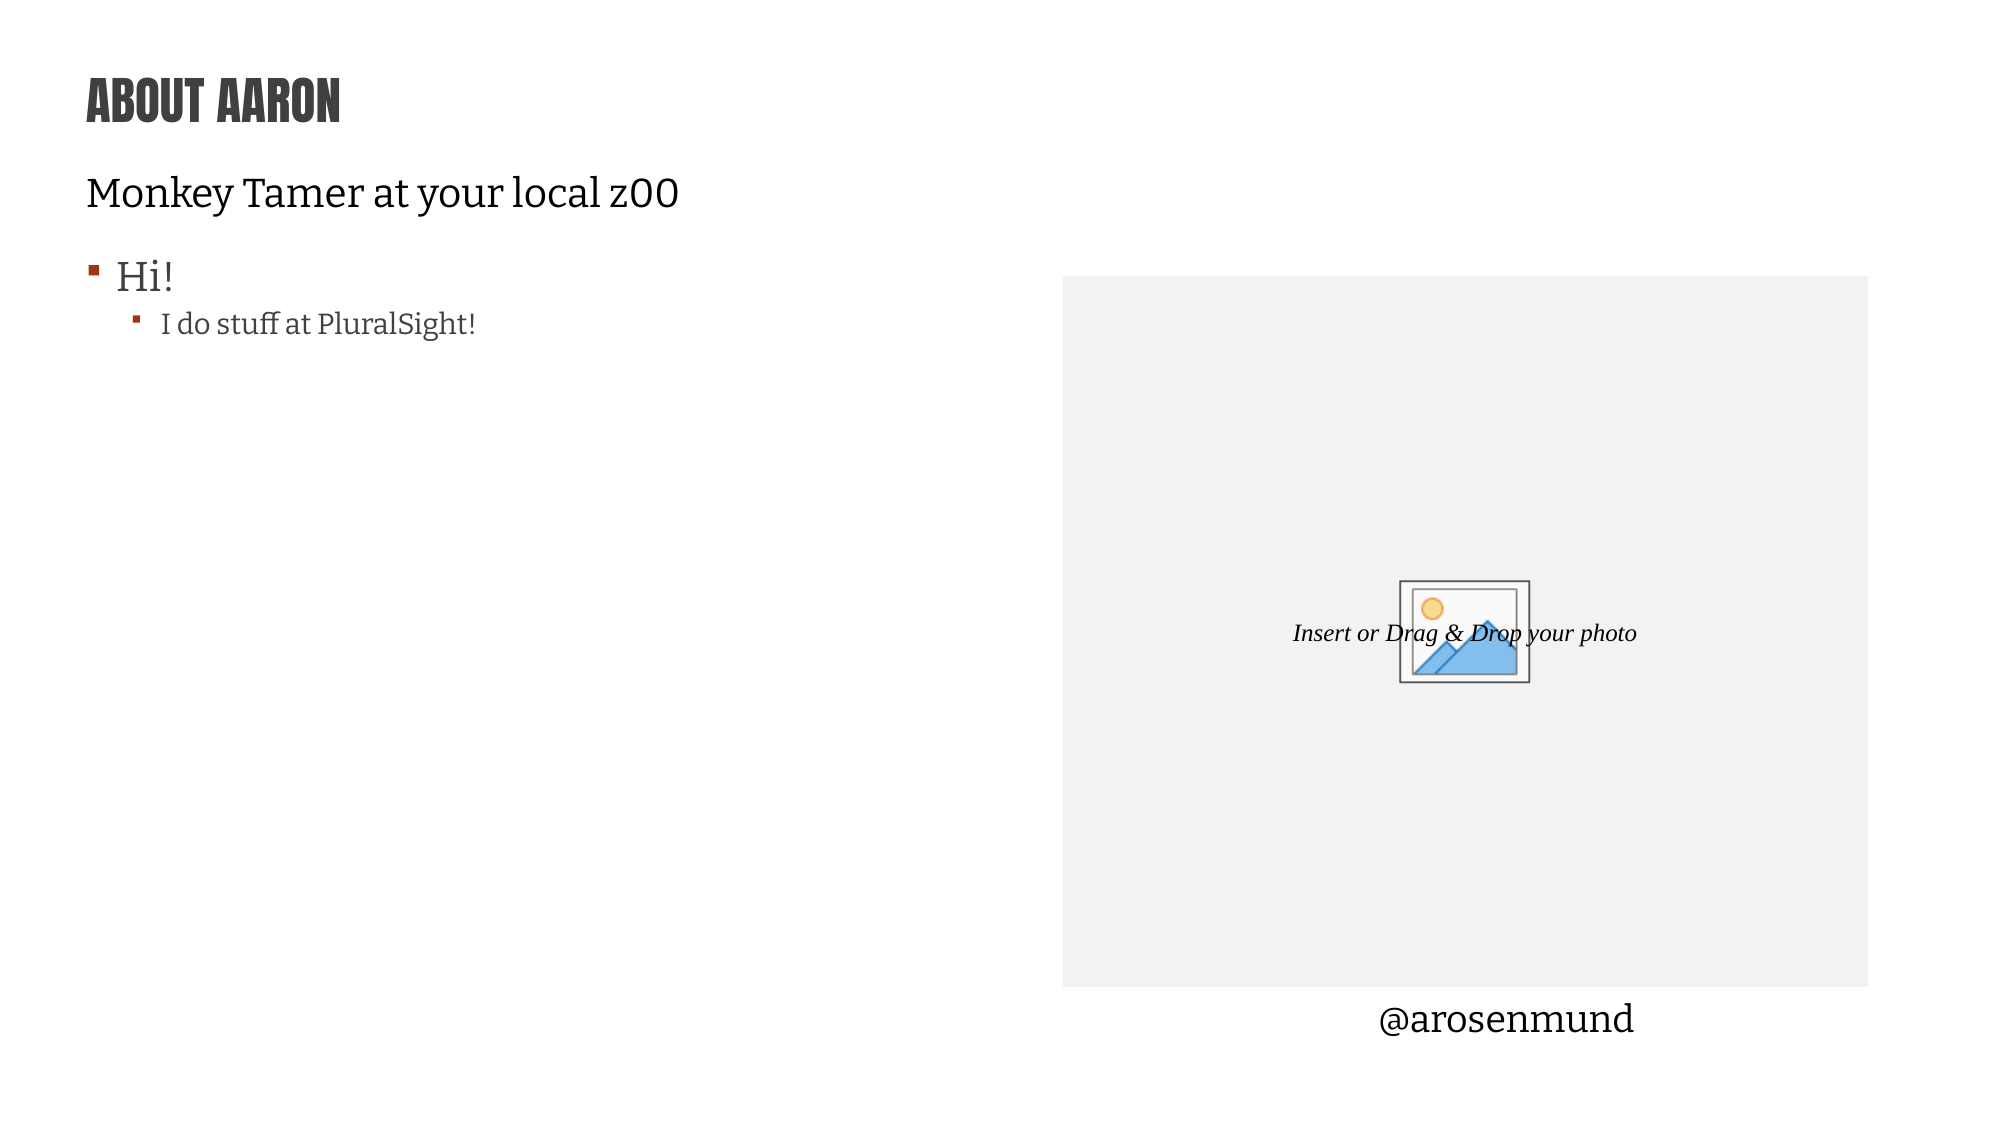

# About Aaron
Monkey Tamer at your local z00
Hi!
I do stuff at PluralSight!

@arosenmund